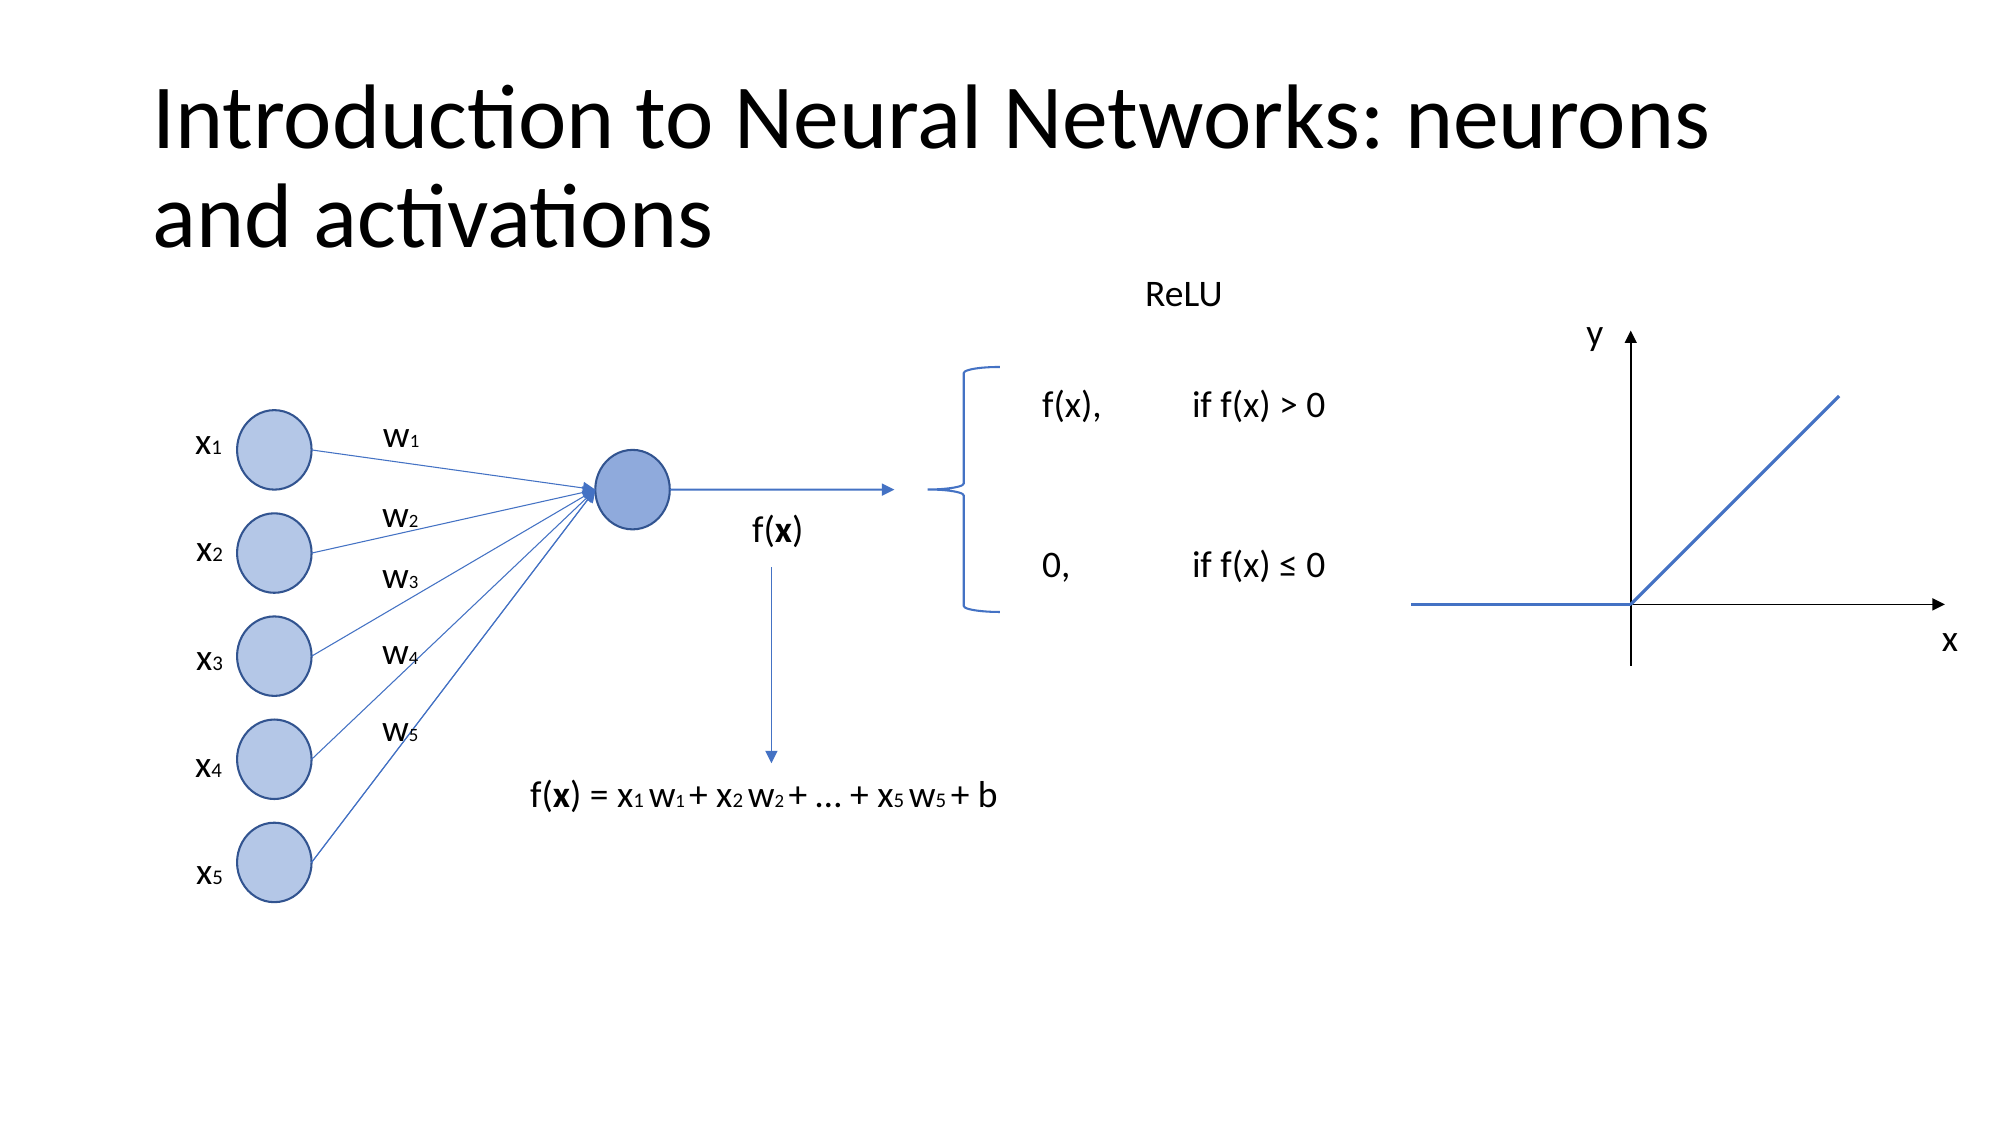

# Introduction to Neural Networks: neurons and activations
ReLU
y

f(x), 	if f(x) > 0
w1
x1

w2
f(x)
x2
0, 	if f(x) ≤ 0
w3
x
w4
x3
w5
x4
f(x) = x1 w1 + x2 w2 + … + x5 w5 + b
x5